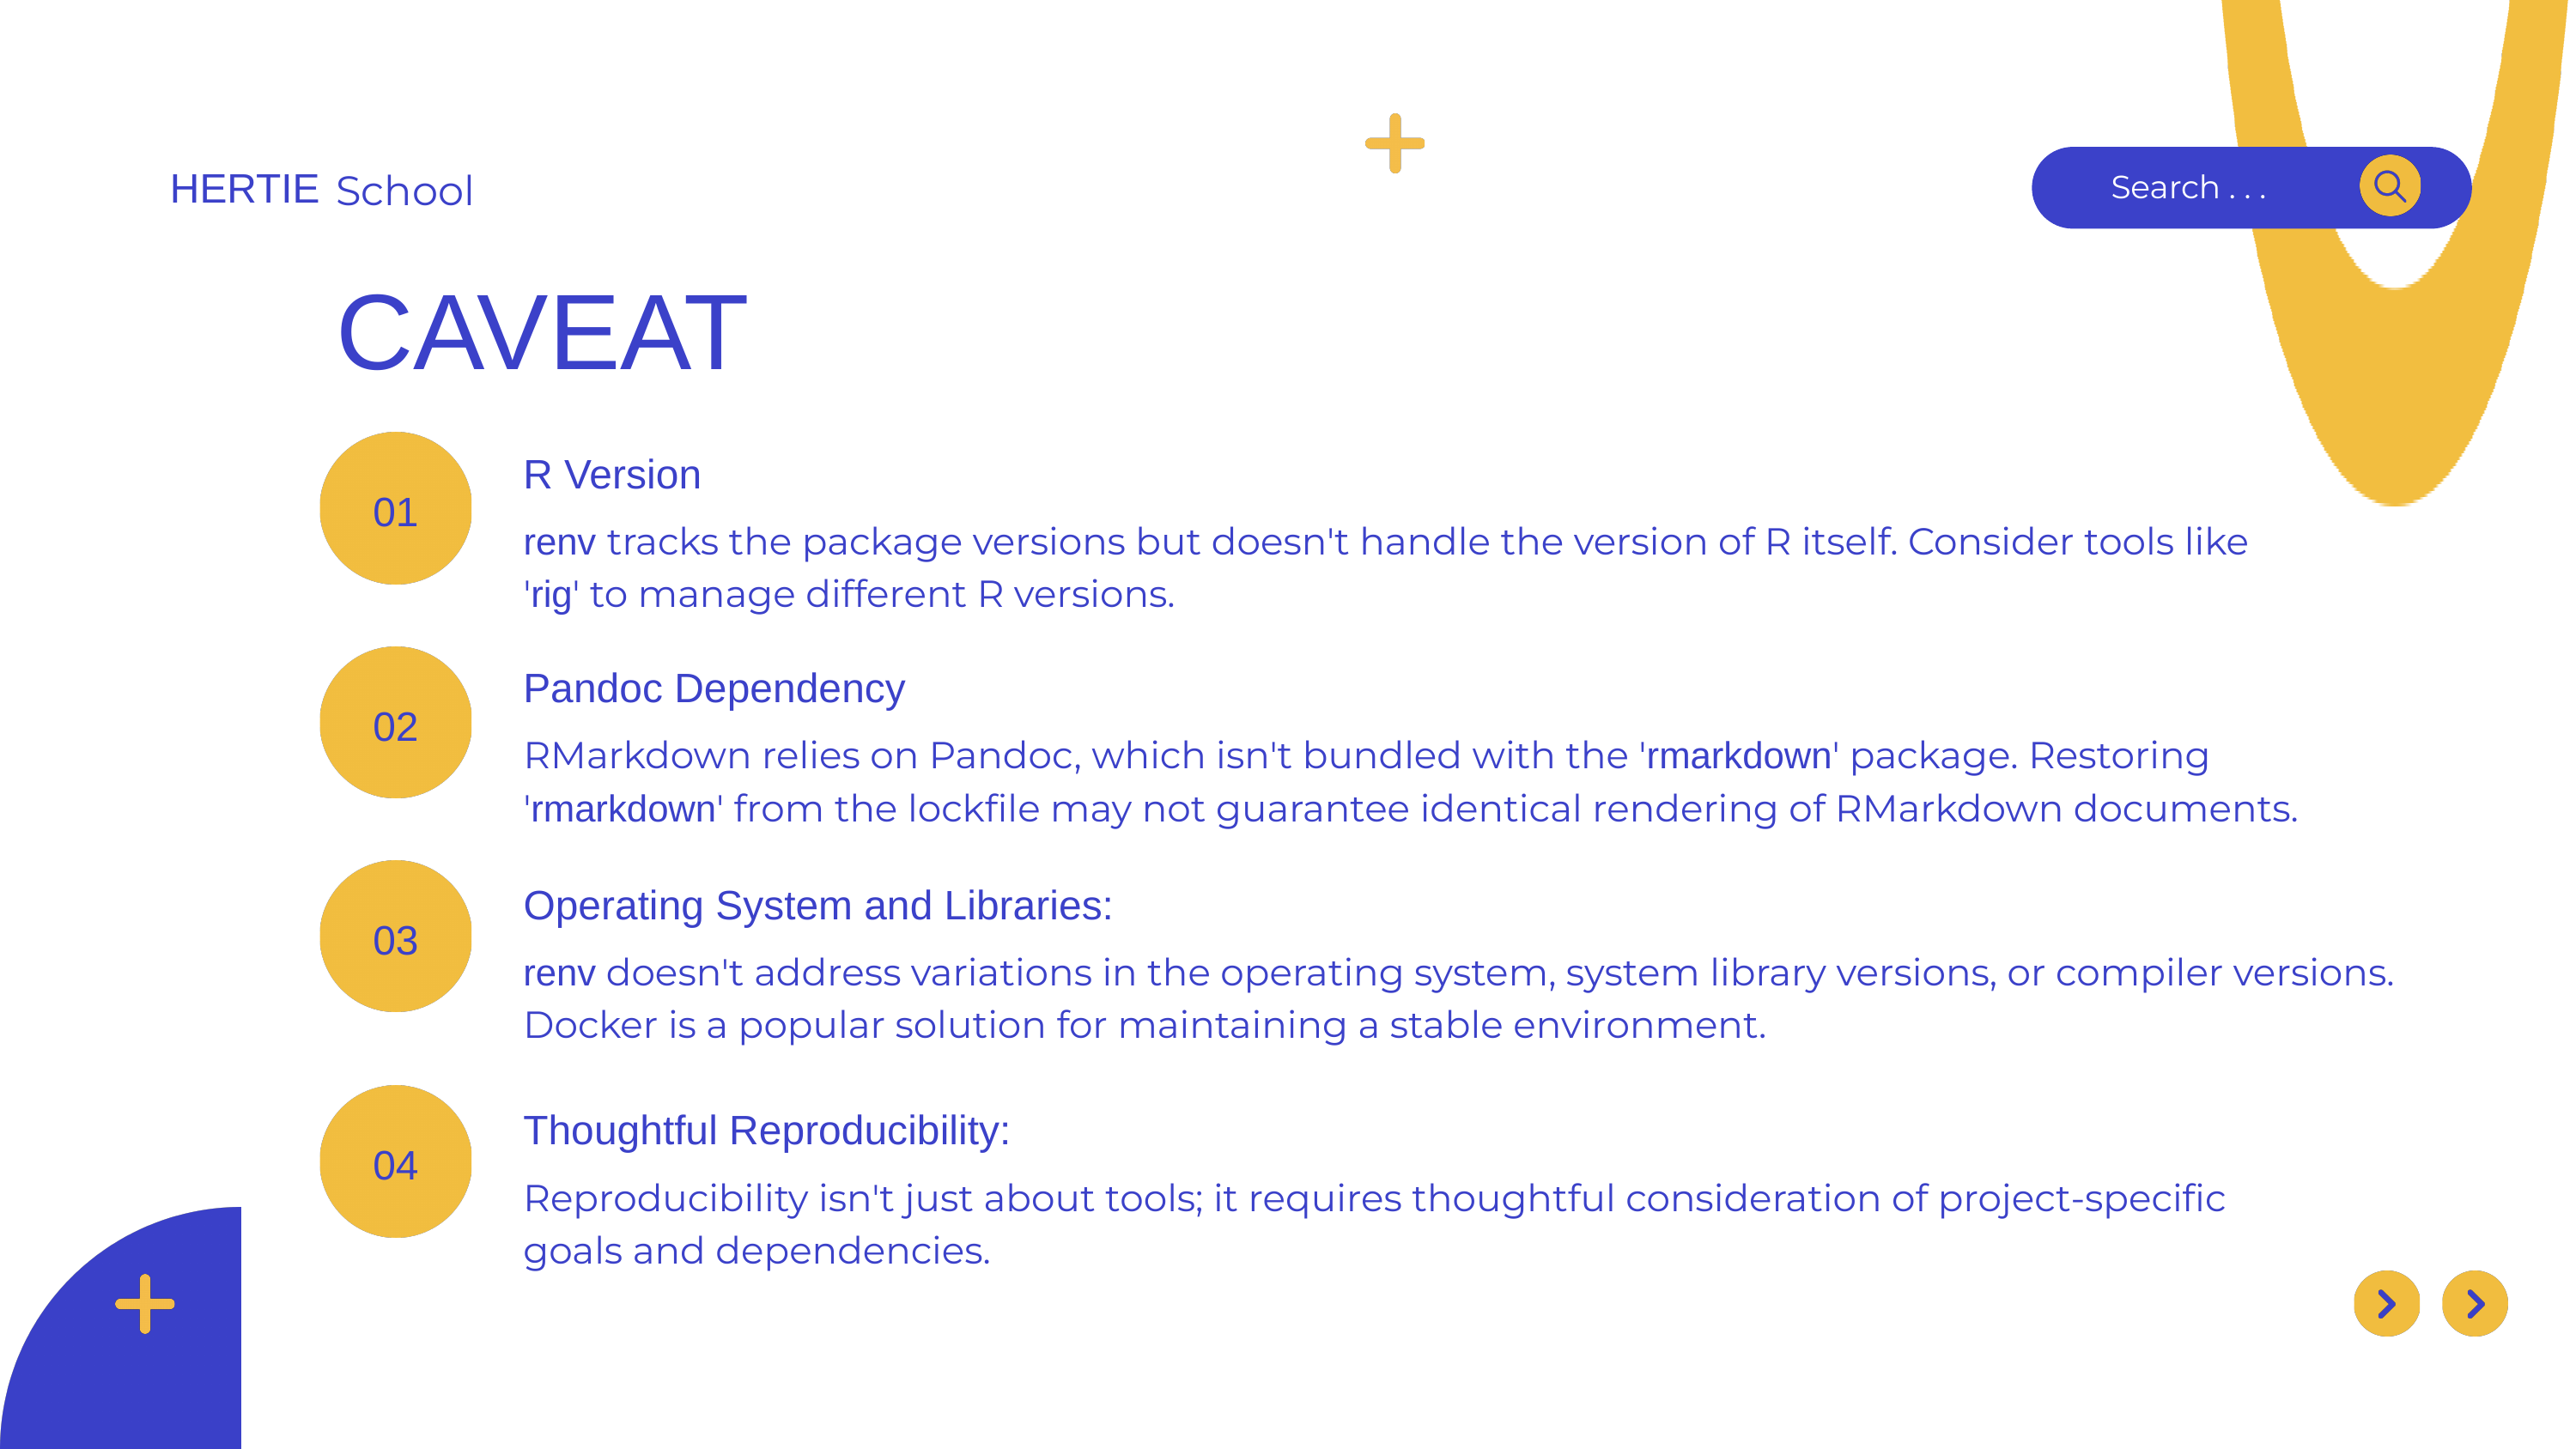

HERTIE

School
Search . . .

CAVEAT

R Version
01
renv tracks the package versions but doesn't handle the version of R itself. Consider tools like 'rig' to manage different R versions.

Pandoc Dependency
02
RMarkdown relies on Pandoc, which isn't bundled with the 'rmarkdown' package. Restoring 'rmarkdown' from the lockfile may not guarantee identical rendering of RMarkdown documents.

Operating System and Libraries:
03
renv doesn't address variations in the operating system, system library versions, or compiler versions. Docker is a popular solution for maintaining a stable environment.

Thoughtful Reproducibility:
04
Reproducibility isn't just about tools; it requires thoughtful consideration of project-specific goals and dependencies.